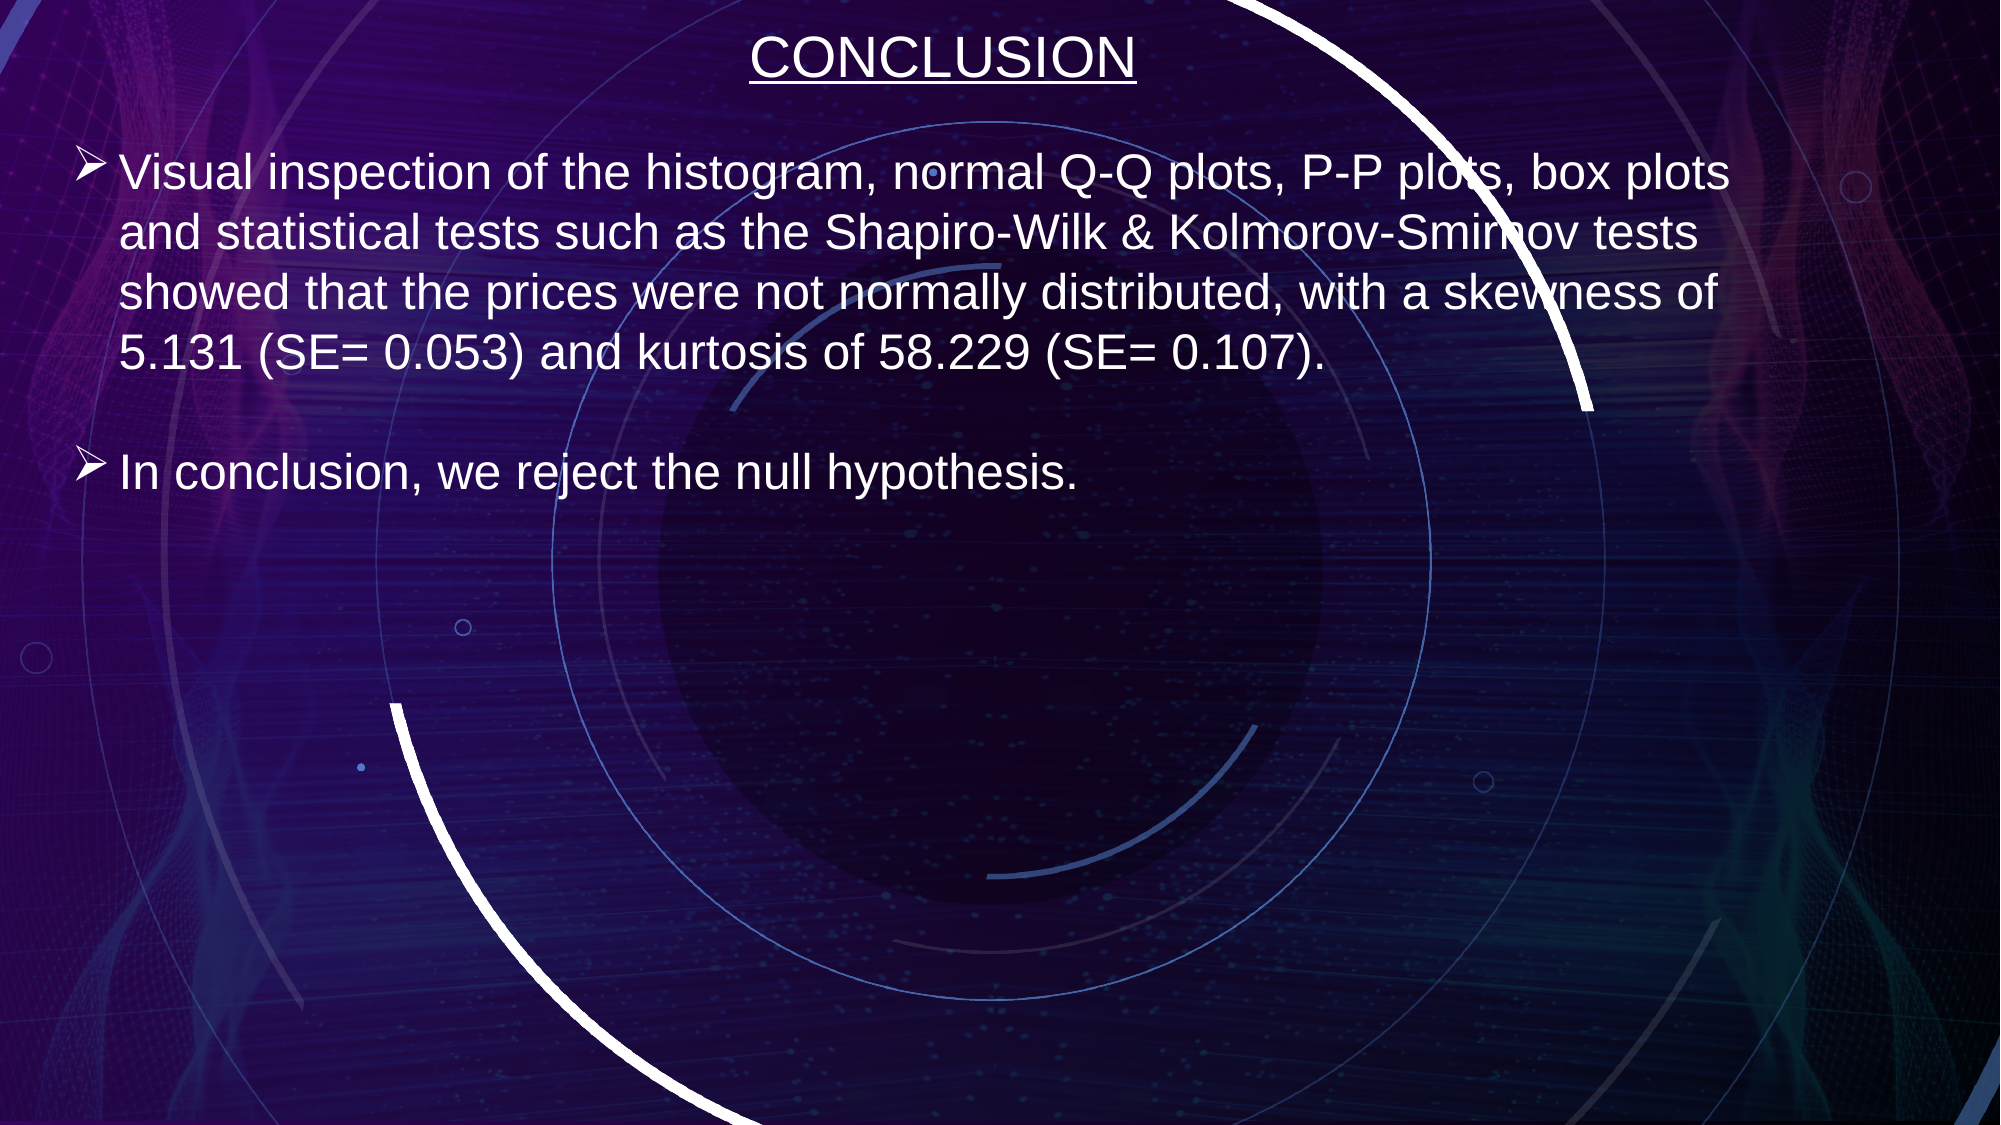

CONCLUSION
Visual inspection of the histogram, normal Q-Q plots, P-P plots, box plots and statistical tests such as the Shapiro-Wilk & Kolmorov-Smirnov tests showed that the prices were not normally distributed, with a skewness of 5.131 (SE= 0.053) and kurtosis of 58.229 (SE= 0.107).

In conclusion, we reject the null hypothesis.